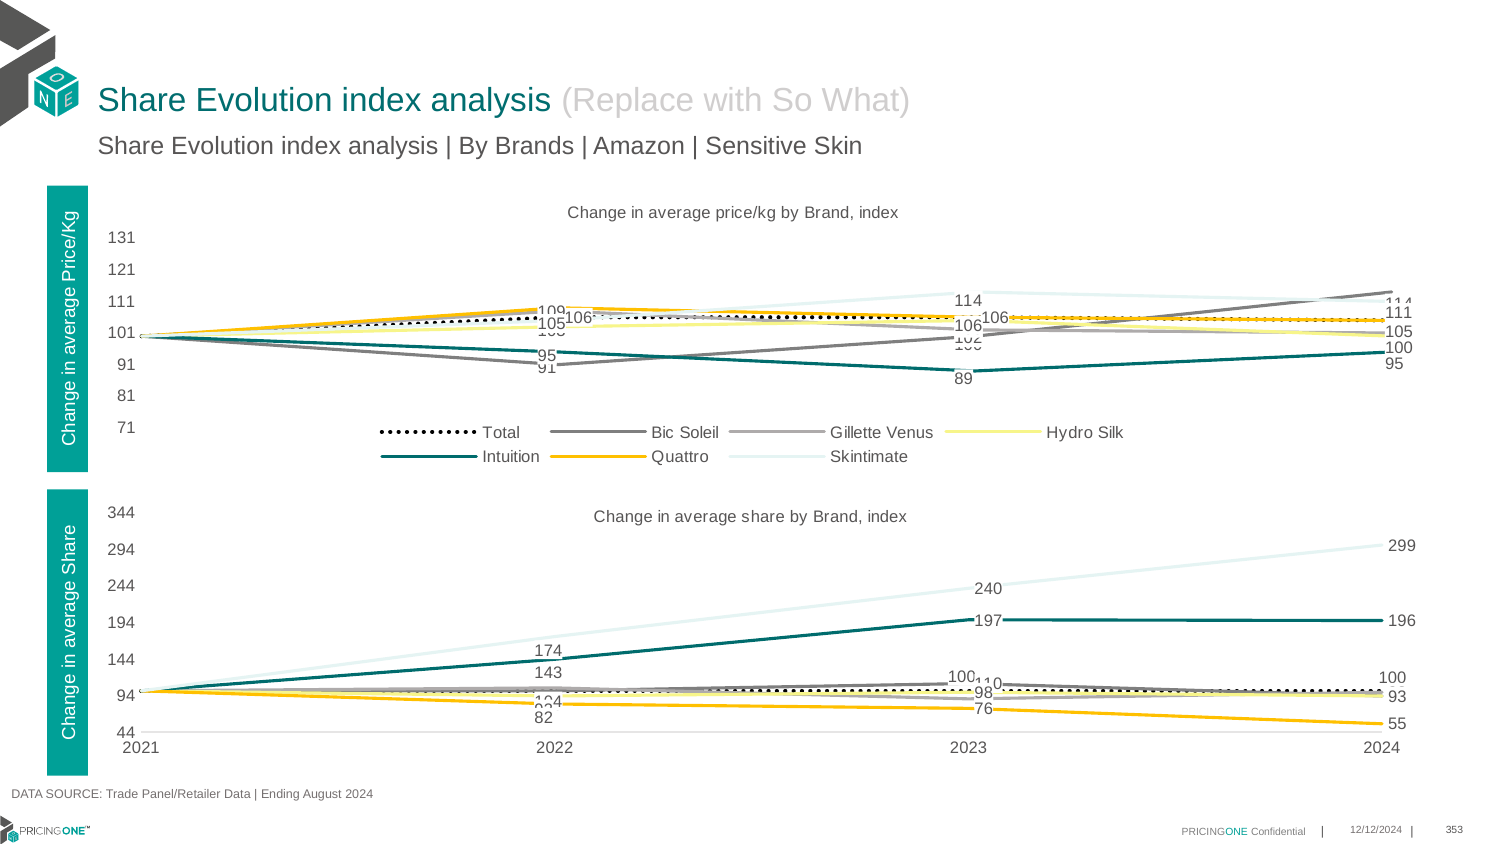

# Share Evolution index analysis (Replace with So What)
Share Evolution index analysis | By Brands | Amazon | Sensitive Skin

### Chart: Change in average price/kg by Brand, index

| Category | Total | Bic Soleil | Gillette Venus | Hydro Silk | Intuition | Quattro | Skintimate |
|---|---|---|---|---|---|---|---|
| 2021 | 100.0 | 100.0 | 100.0 | 100.0 | 100.0 | 100.0 | 100.0 |
| 2022 | 106.0 | 91.0 | 108.0 | 103.0 | 95.0 | 109.0 | 105.0 |
| 2023 | 106.0 | 100.0 | 102.0 | 105.0 | 89.0 | 106.0 | 114.0 |
| 2024 | 105.0 | 114.0 | 101.0 | 100.0 | 95.0 | 105.0 | 111.0 |
Change in average Price/Kg

### Chart: Change in average share by Brand, index

| Category | Total | Bic Soleil | Gillette Venus | Hydro Silk | Intuition | Quattro | Skintimate |
|---|---|---|---|---|---|---|---|
| 2021 | 100.0 | 100.0 | 100.0 | 100.0 | 100.0 | 100.0 | 100.0 |
| 2022 | 100.0 | 100.0 | 104.0 | 93.0 | 143.0 | 82.0 | 174.0 |
| 2023 | 100.0 | 110.0 | 89.0 | 98.0 | 197.0 | 76.0 | 240.0 |
| 2024 | 100.0 | 93.0 | 98.0 | 93.0 | 196.0 | 55.0 | 299.0 |
Change in average Share
DATA SOURCE: Trade Panel/Retailer Data | Ending August 2024

12/12/2024
353